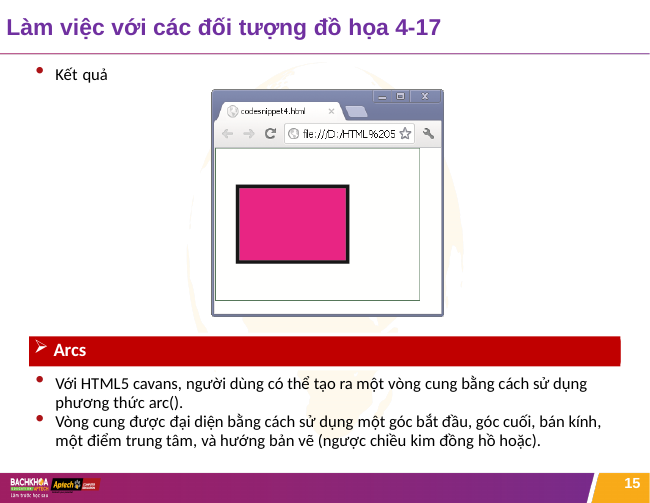

# Làm việc với các đối tượng đồ họa 4-17
Kết quả

Arcs
Với HTML5 cavans, người dùng có thể tạo ra một vòng cung bằng cách sử dụng  phương thức arc().
Vòng cung được đại diện bằng cách sử dụng một góc bắt đầu, góc cuối, bán kính,  một điểm trung tâm, và hướng bản vẽ (ngược chiều kim đồng hồ hoặc).

15